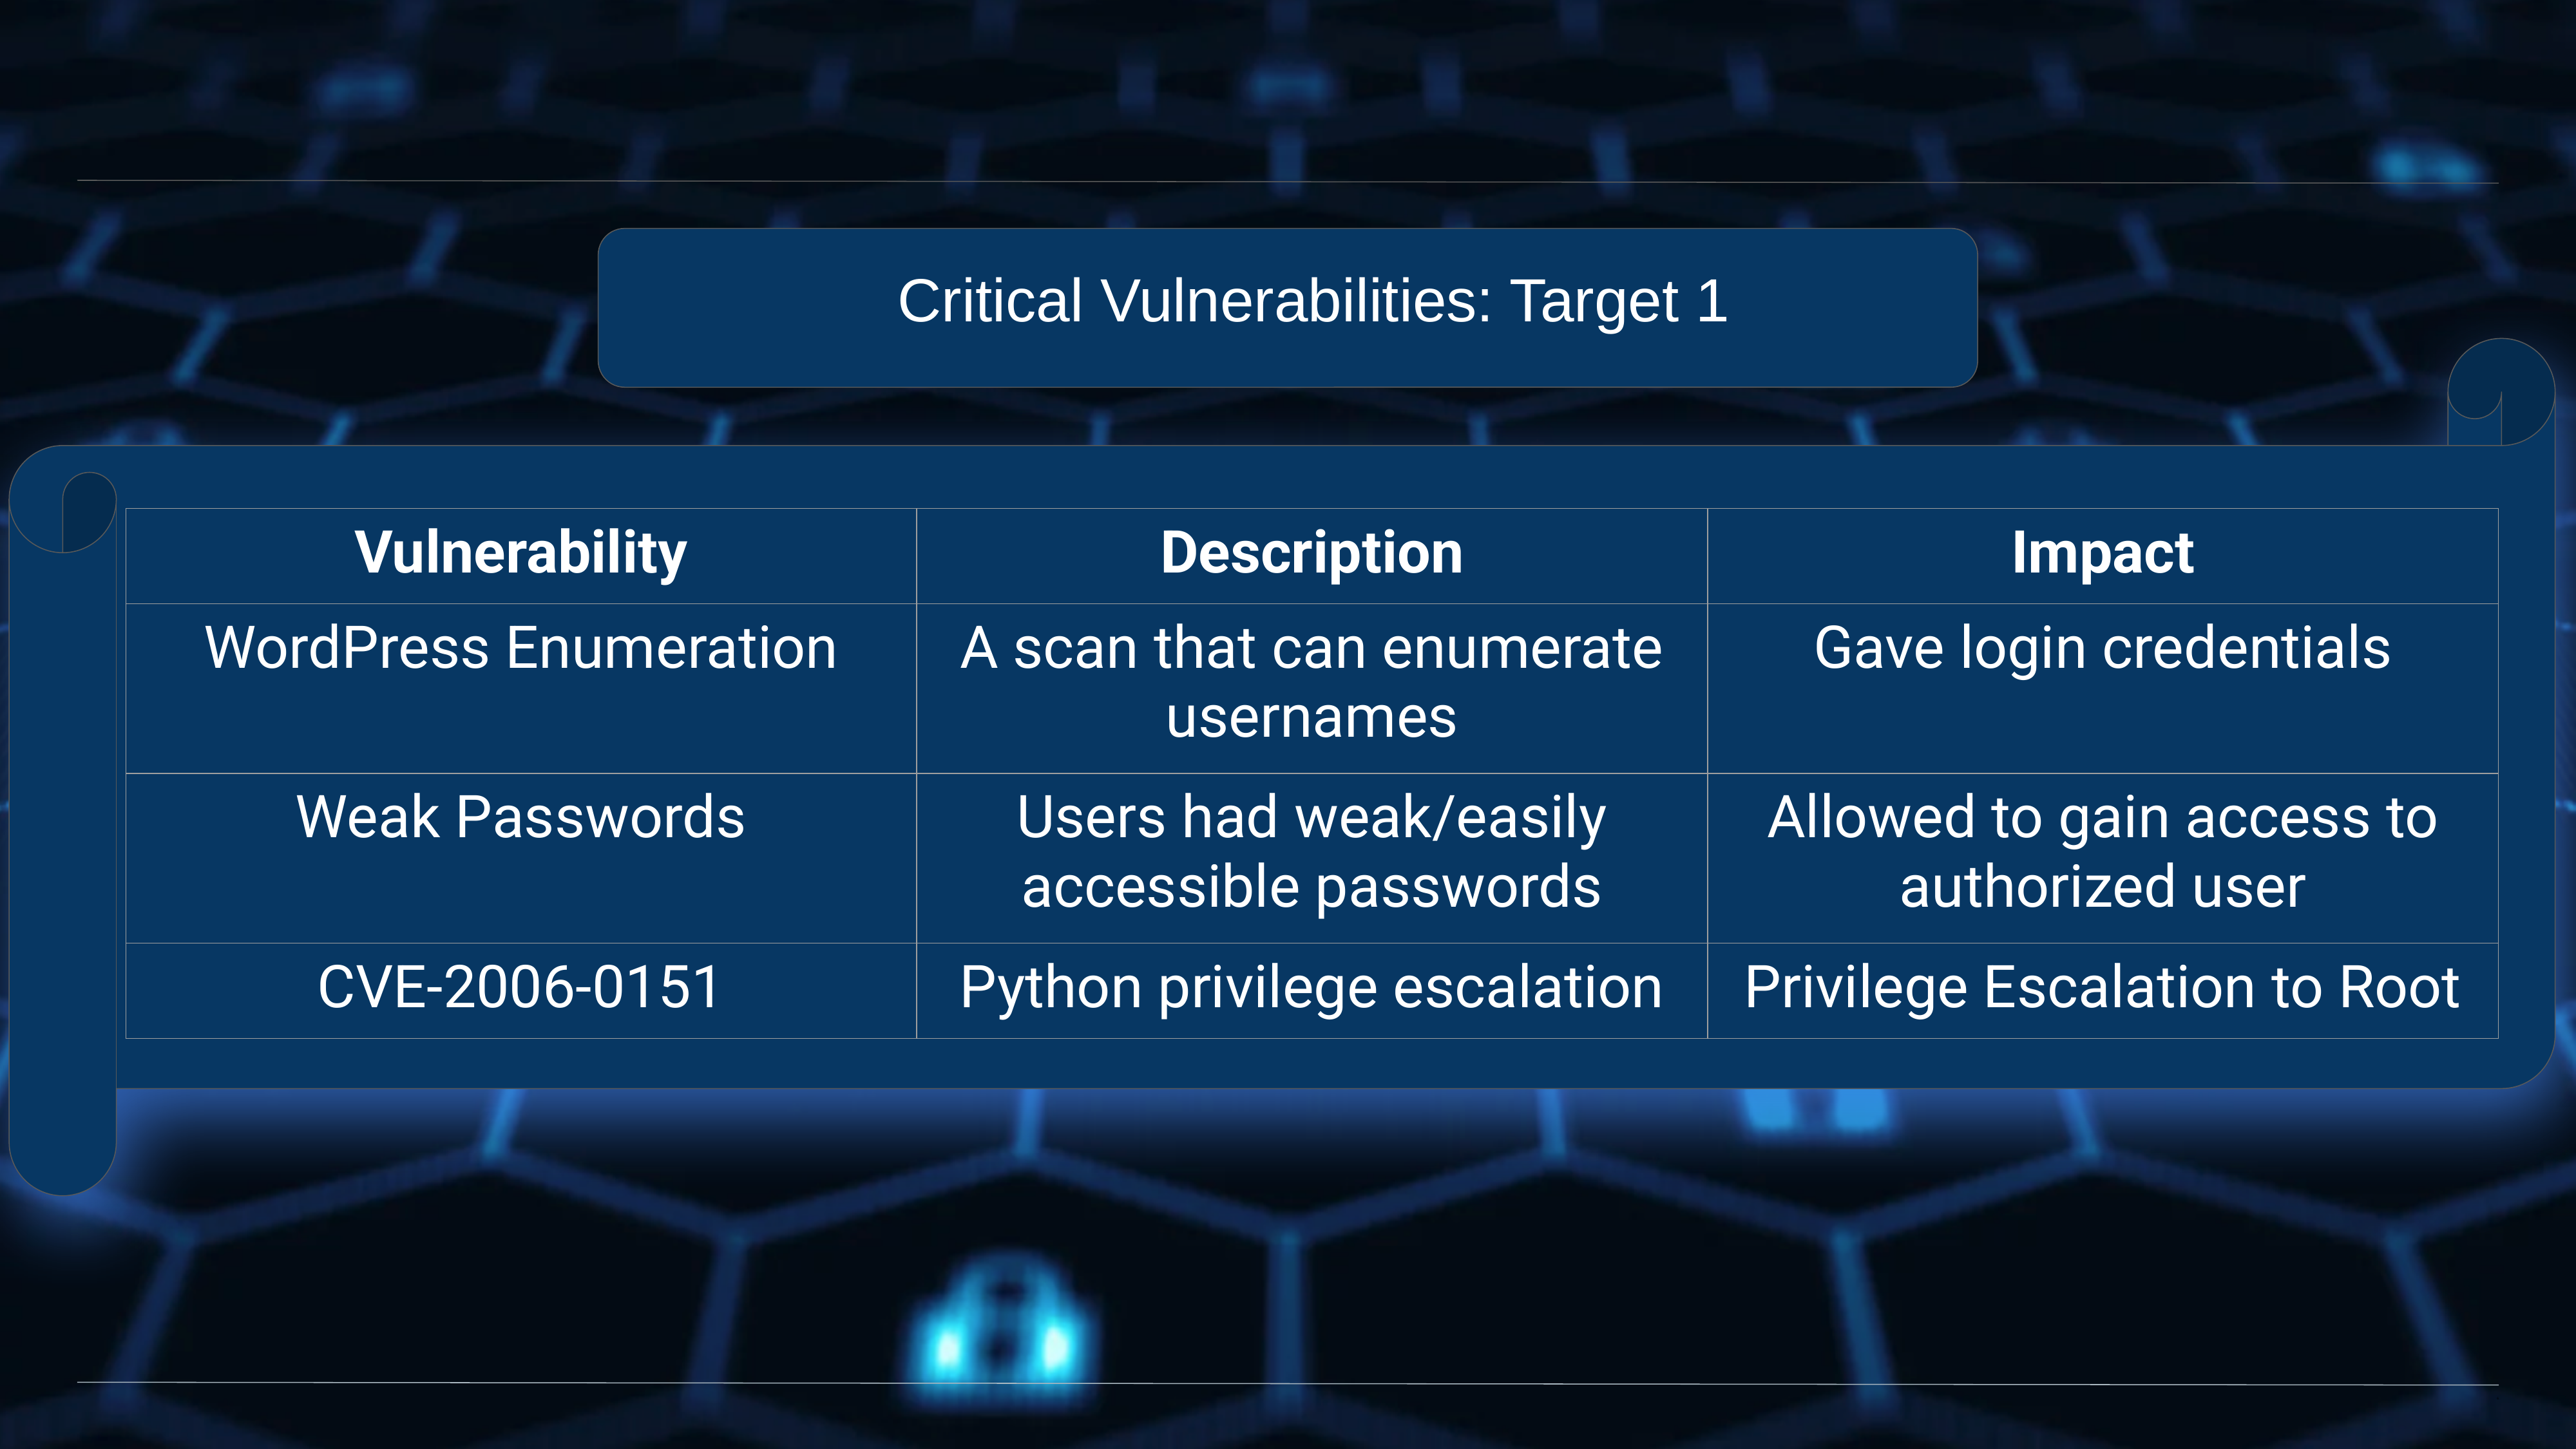

# Critical Vulnerabilities: Target 1

| Vulnerability | Description | Impact |
| --- | --- | --- |
| WordPress Enumeration | A scan that can enumerate usernames | Gave login credentials |
| Weak Passwords | Users had weak/easily accessible passwords | Allowed to gain access to authorized user |
| CVE-2006-0151 | Python privilege escalation | Privilege Escalation to Root |
6